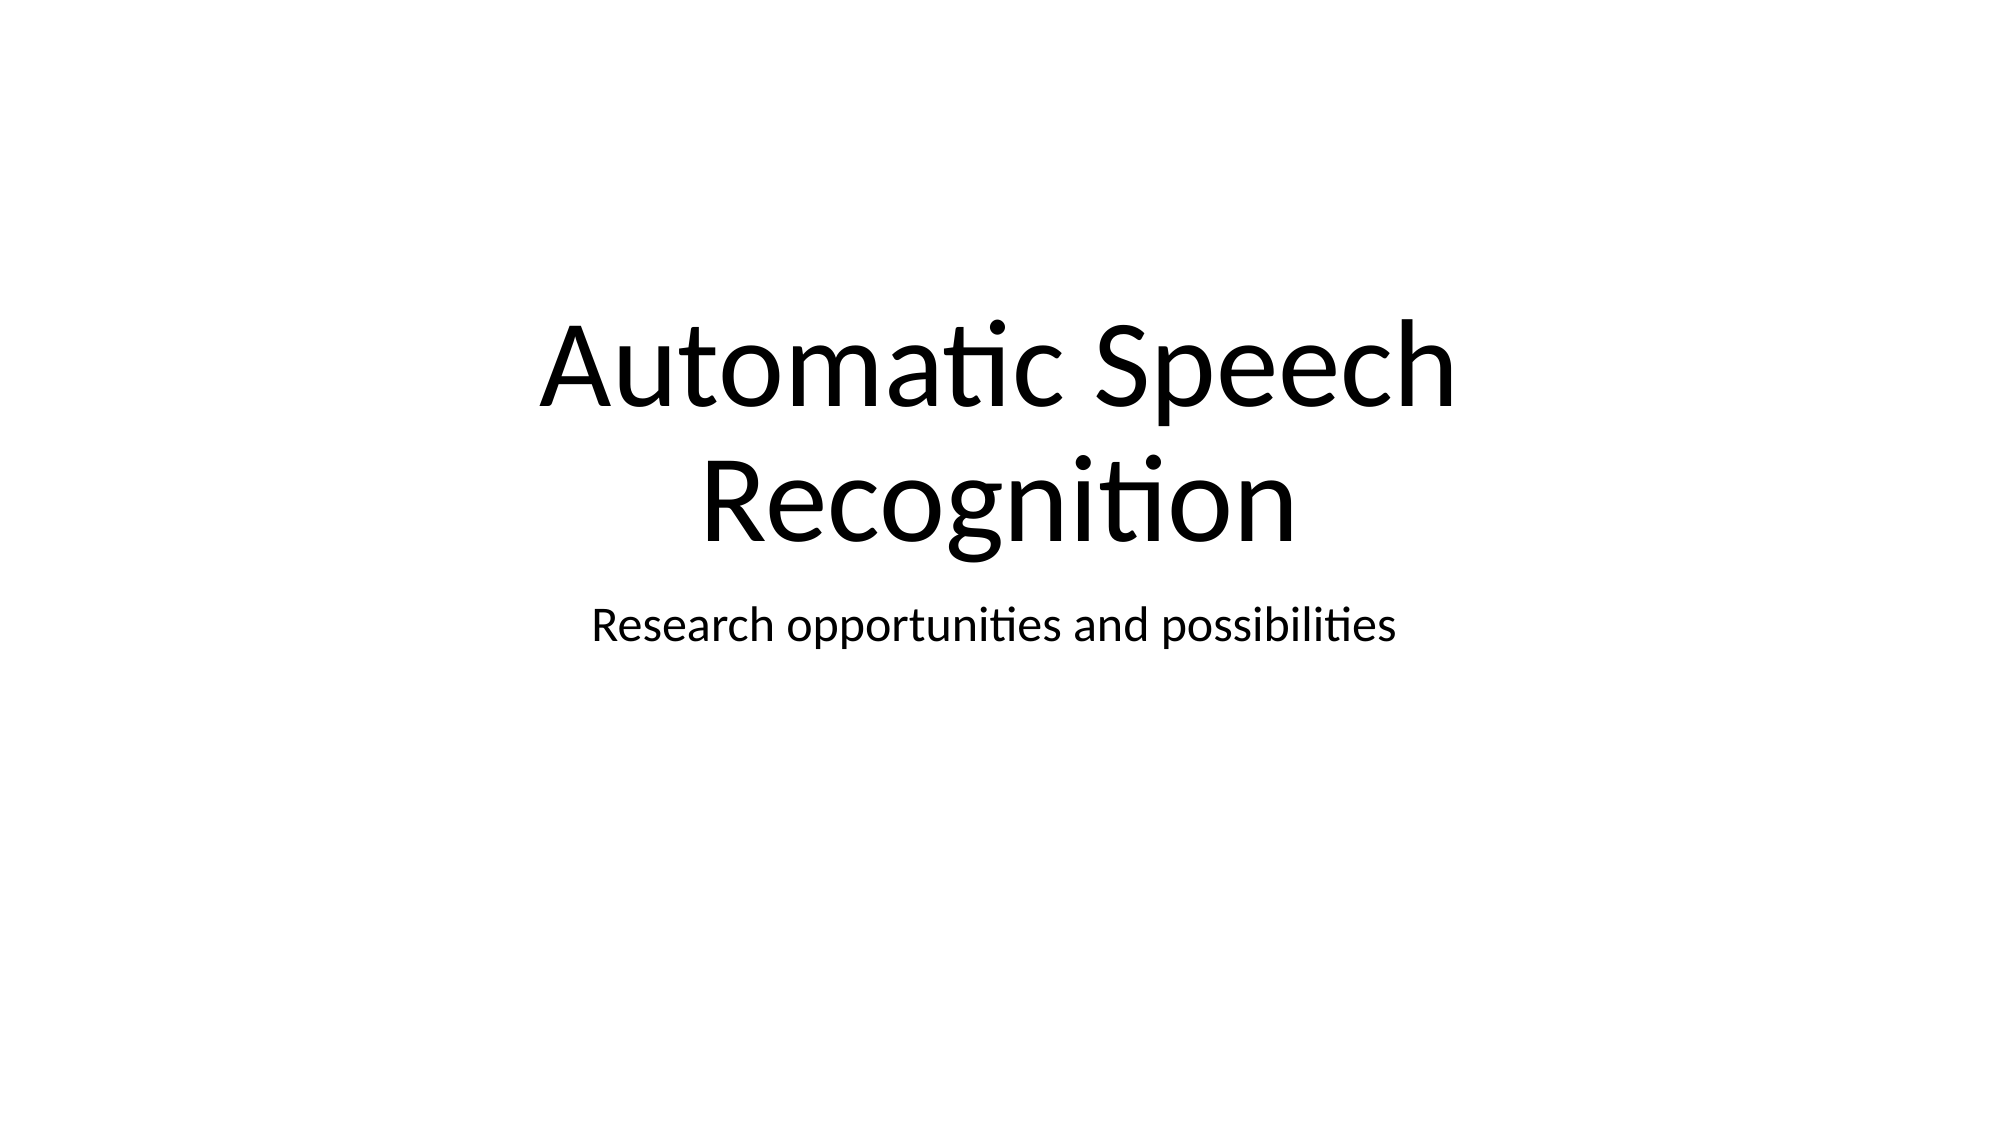

# Automatic Speech Recognition
Research opportunities and possibilities